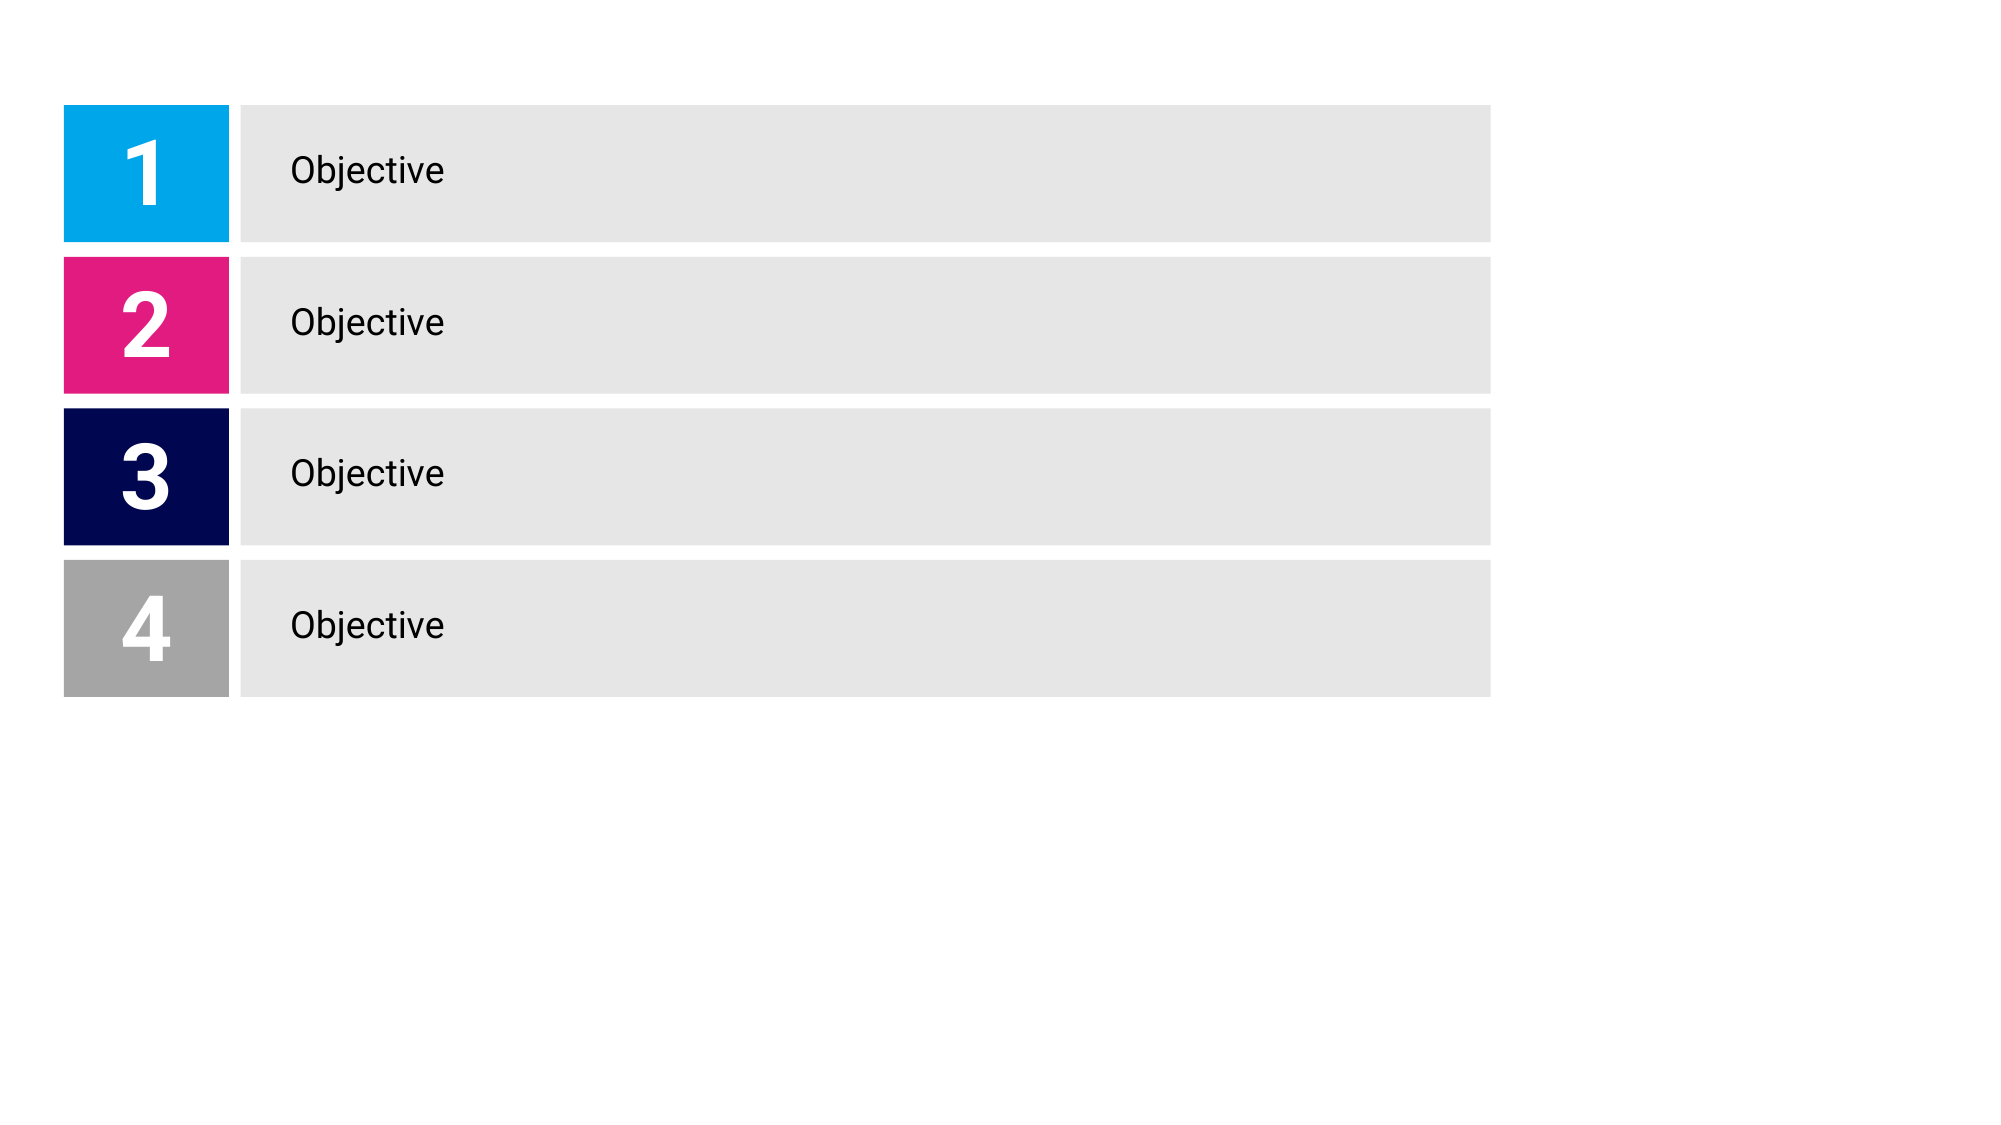

1

Objective
2

Objective
Objective
3

4

Objective